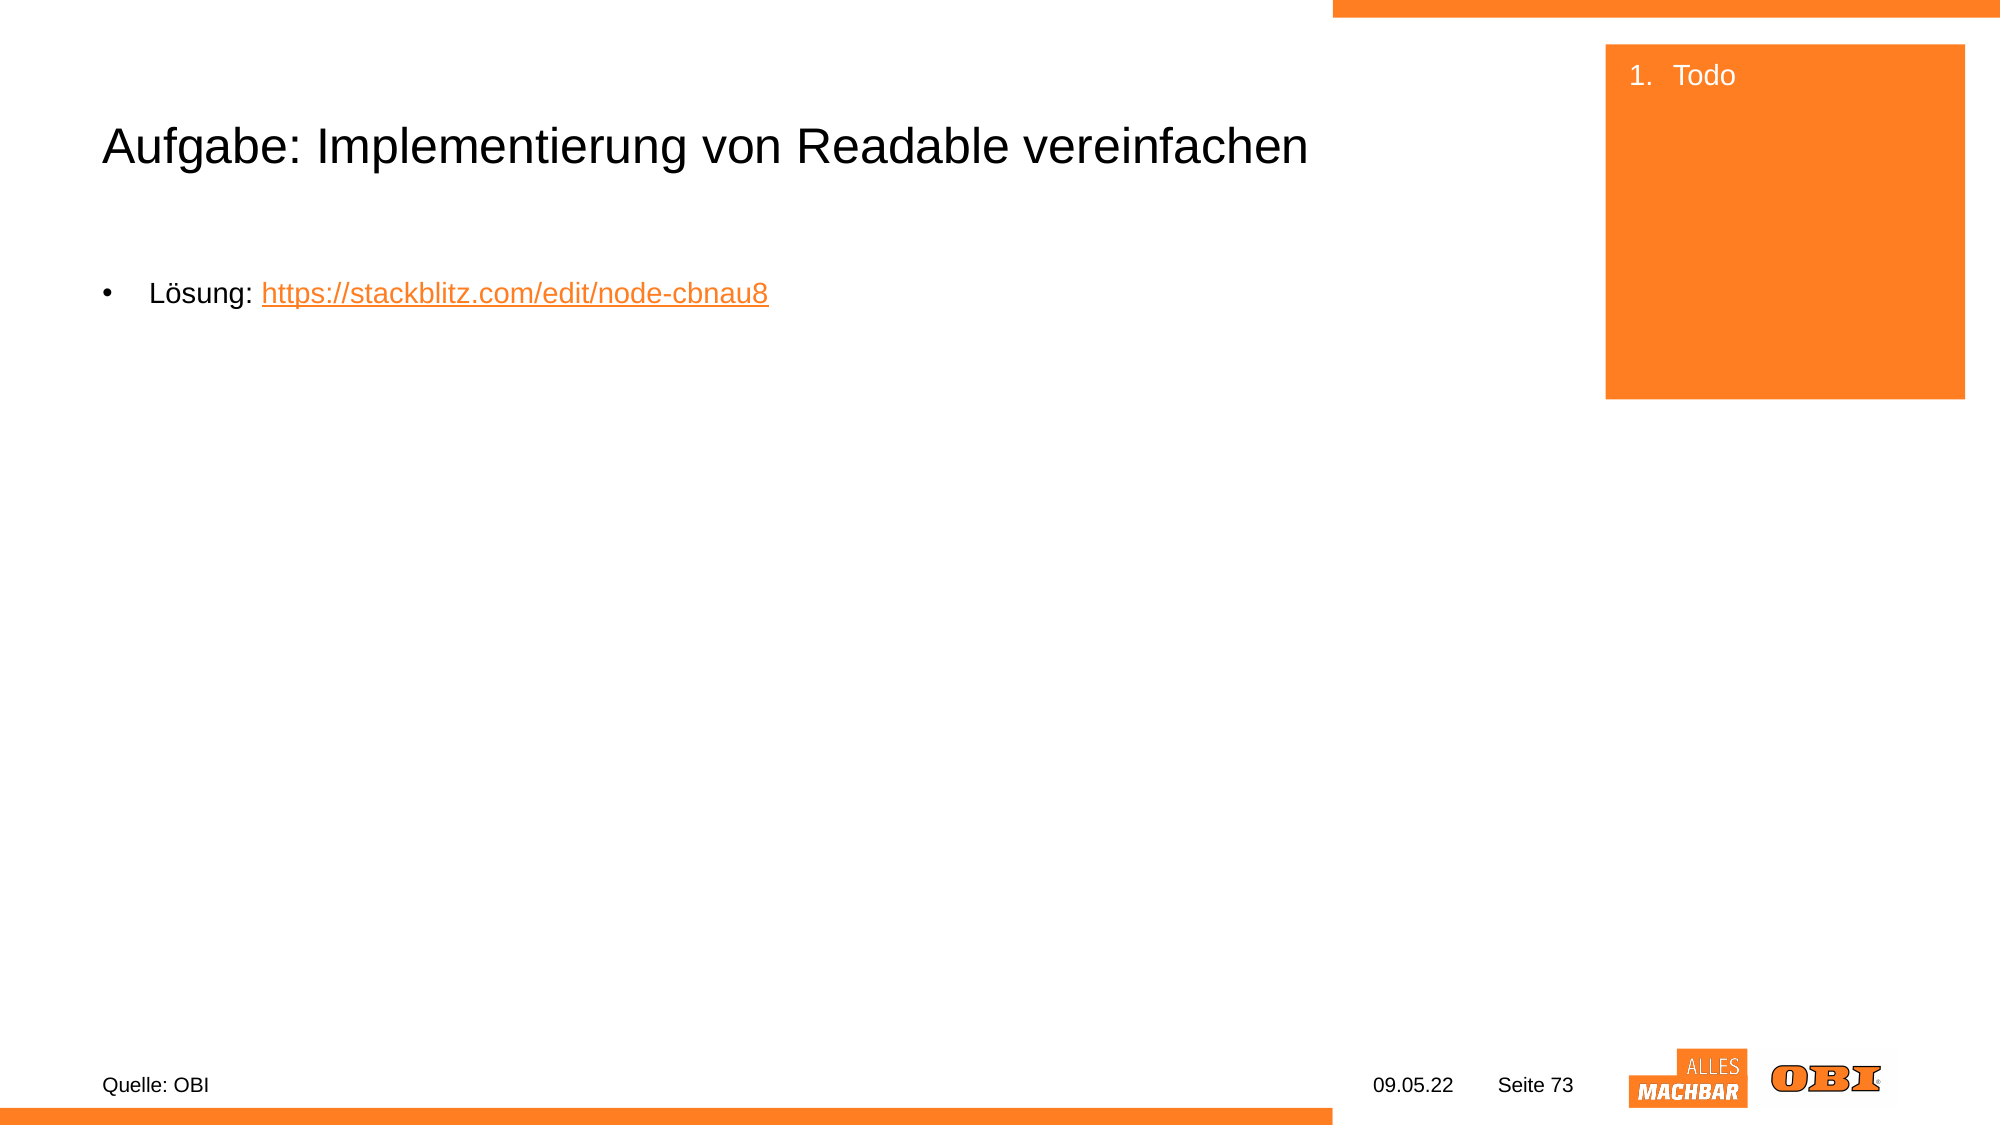

Todo
# Aufgabe: Implementierung von Readable vereinfachen

Lösung: https://stackblitz.com/edit/node-cbnau8
Quelle: OBI
09.05.22
Seite 73